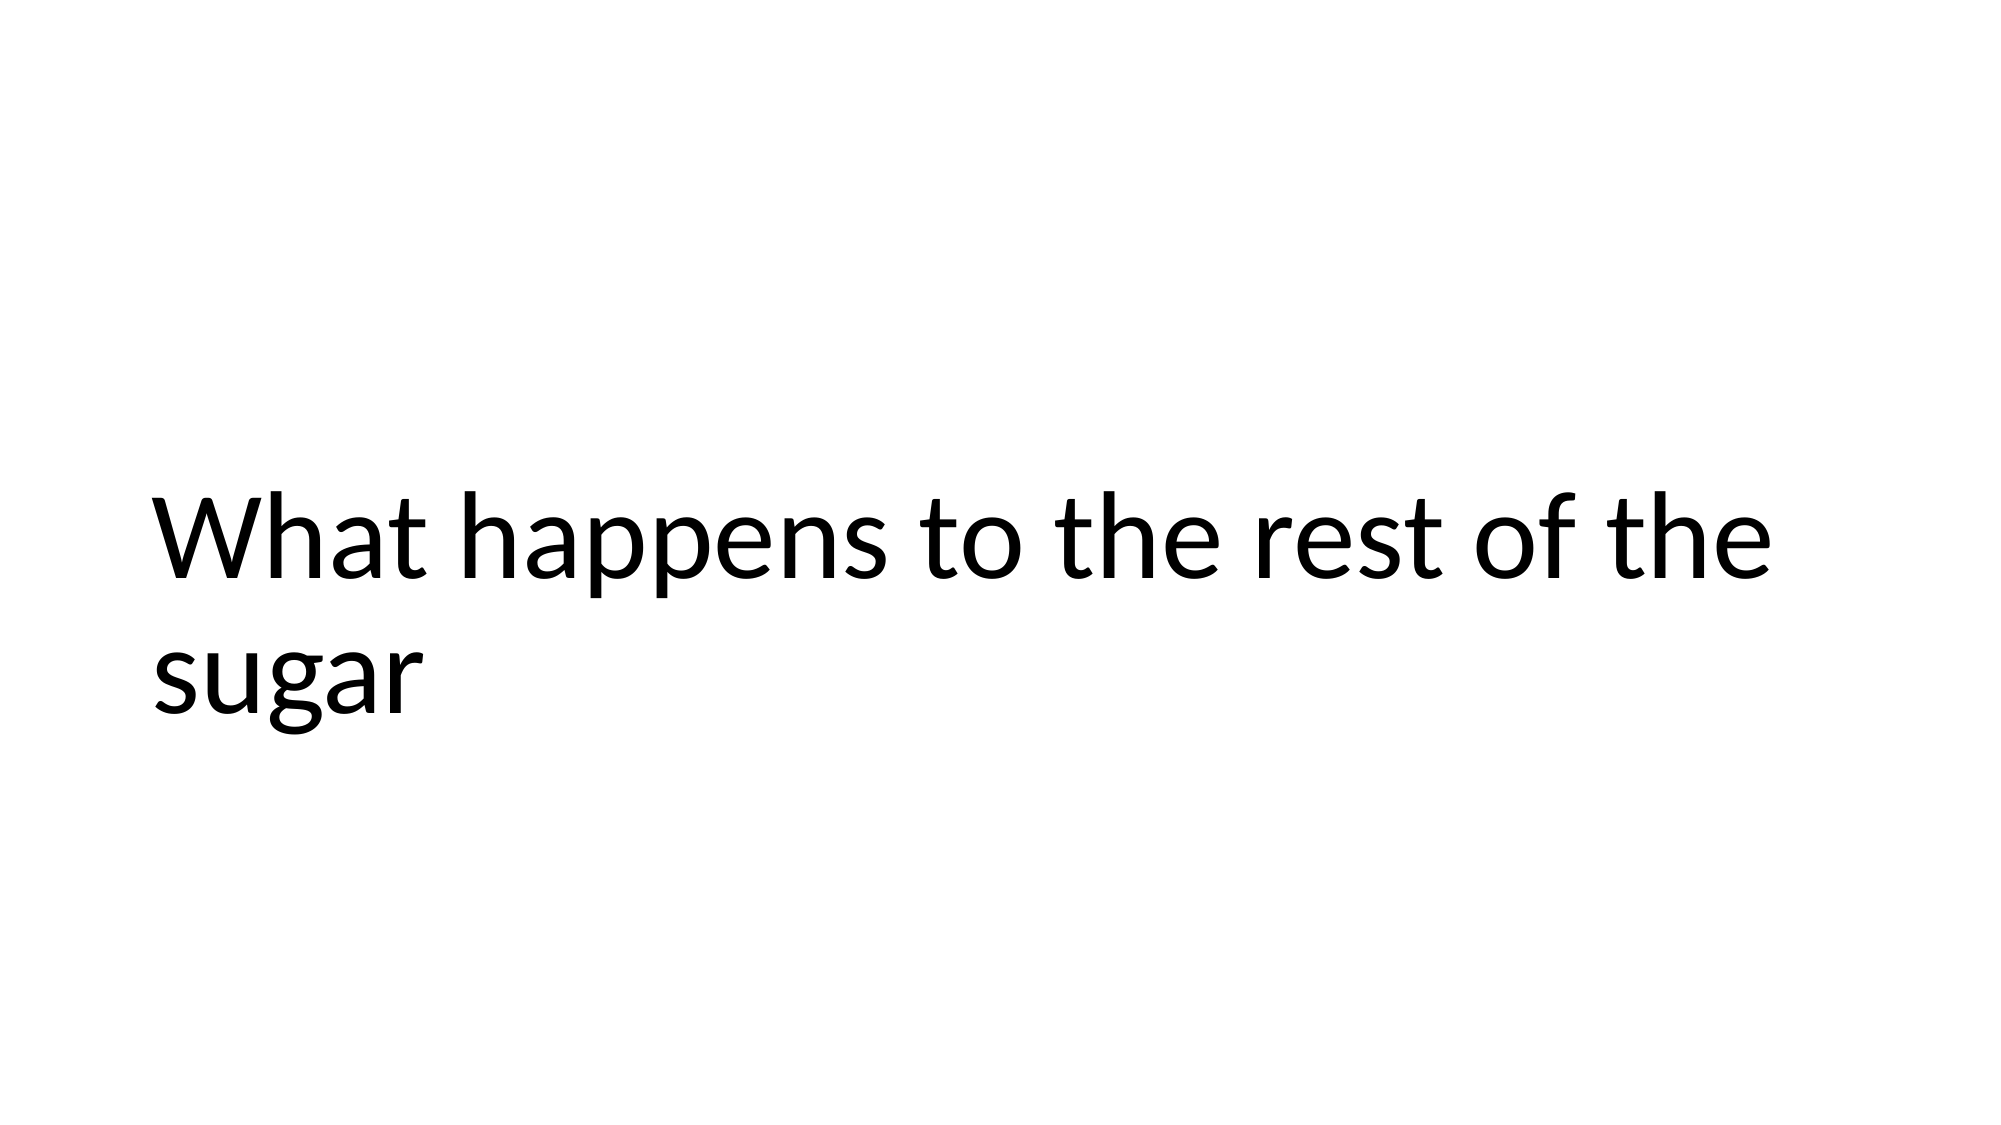

# What happens to the rest of the sugar